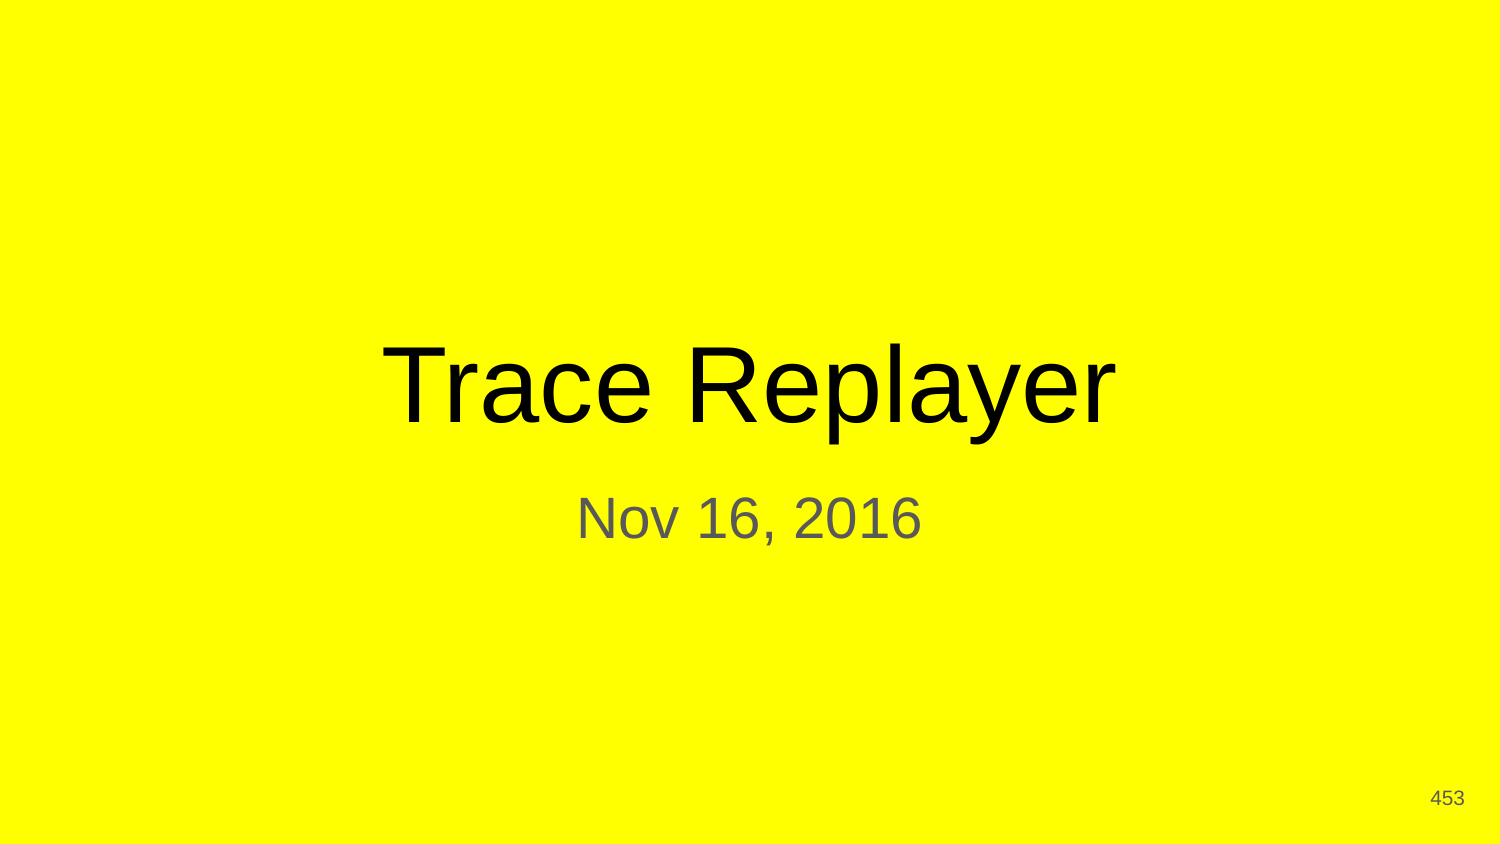

# Trace Replayer
Nov 16, 2016
453